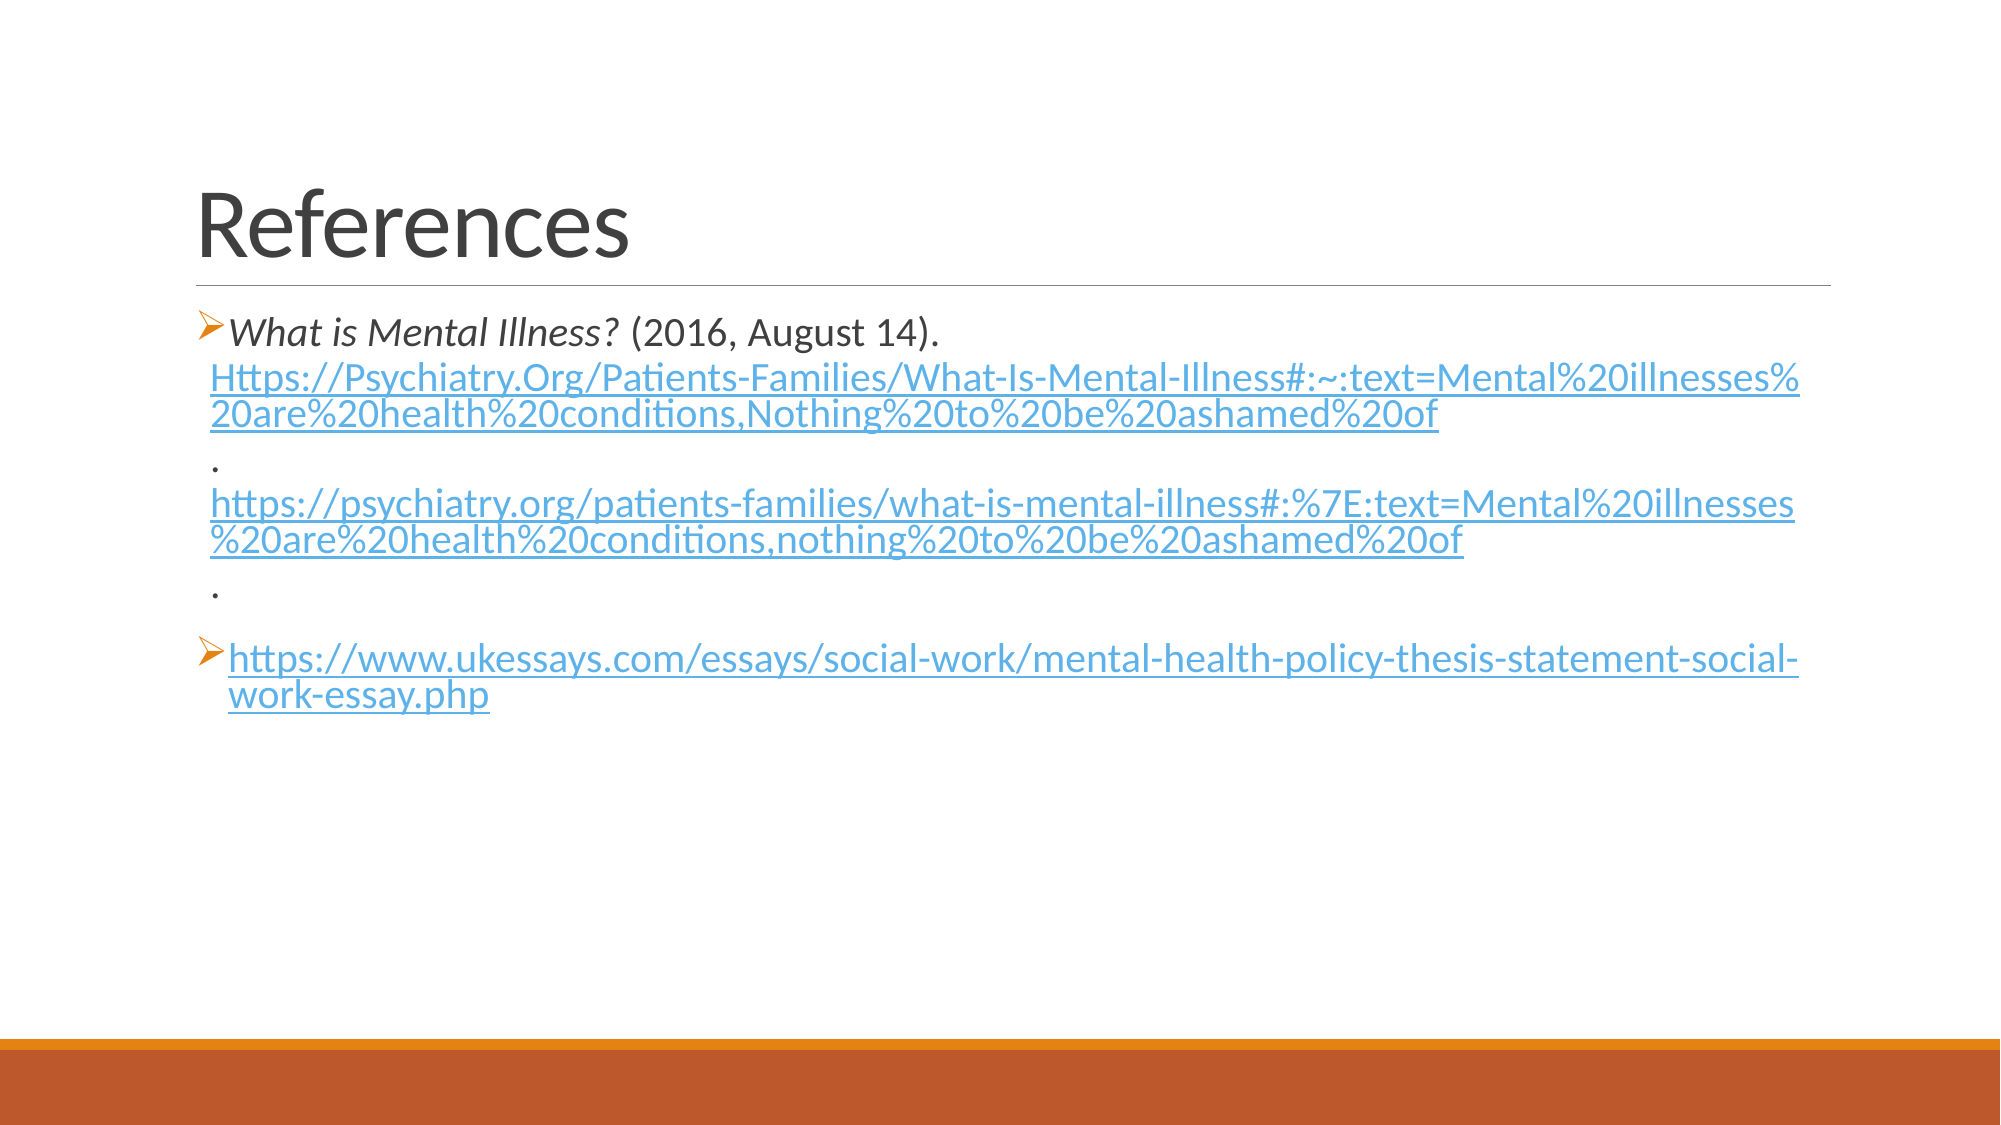

# References
What is Mental Illness? (2016, August 14). Https://Psychiatry.Org/Patients-Families/What-Is-Mental-Illness#:~:text=Mental%20illnesses%20are%20health%20conditions,Nothing%20to%20be%20ashamed%20of. https://psychiatry.org/patients-families/what-is-mental-illness#:%7E:text=Mental%20illnesses%20are%20health%20conditions,nothing%20to%20be%20ashamed%20of.
https://www.ukessays.com/essays/social-work/mental-health-policy-thesis-statement-social-work-essay.php